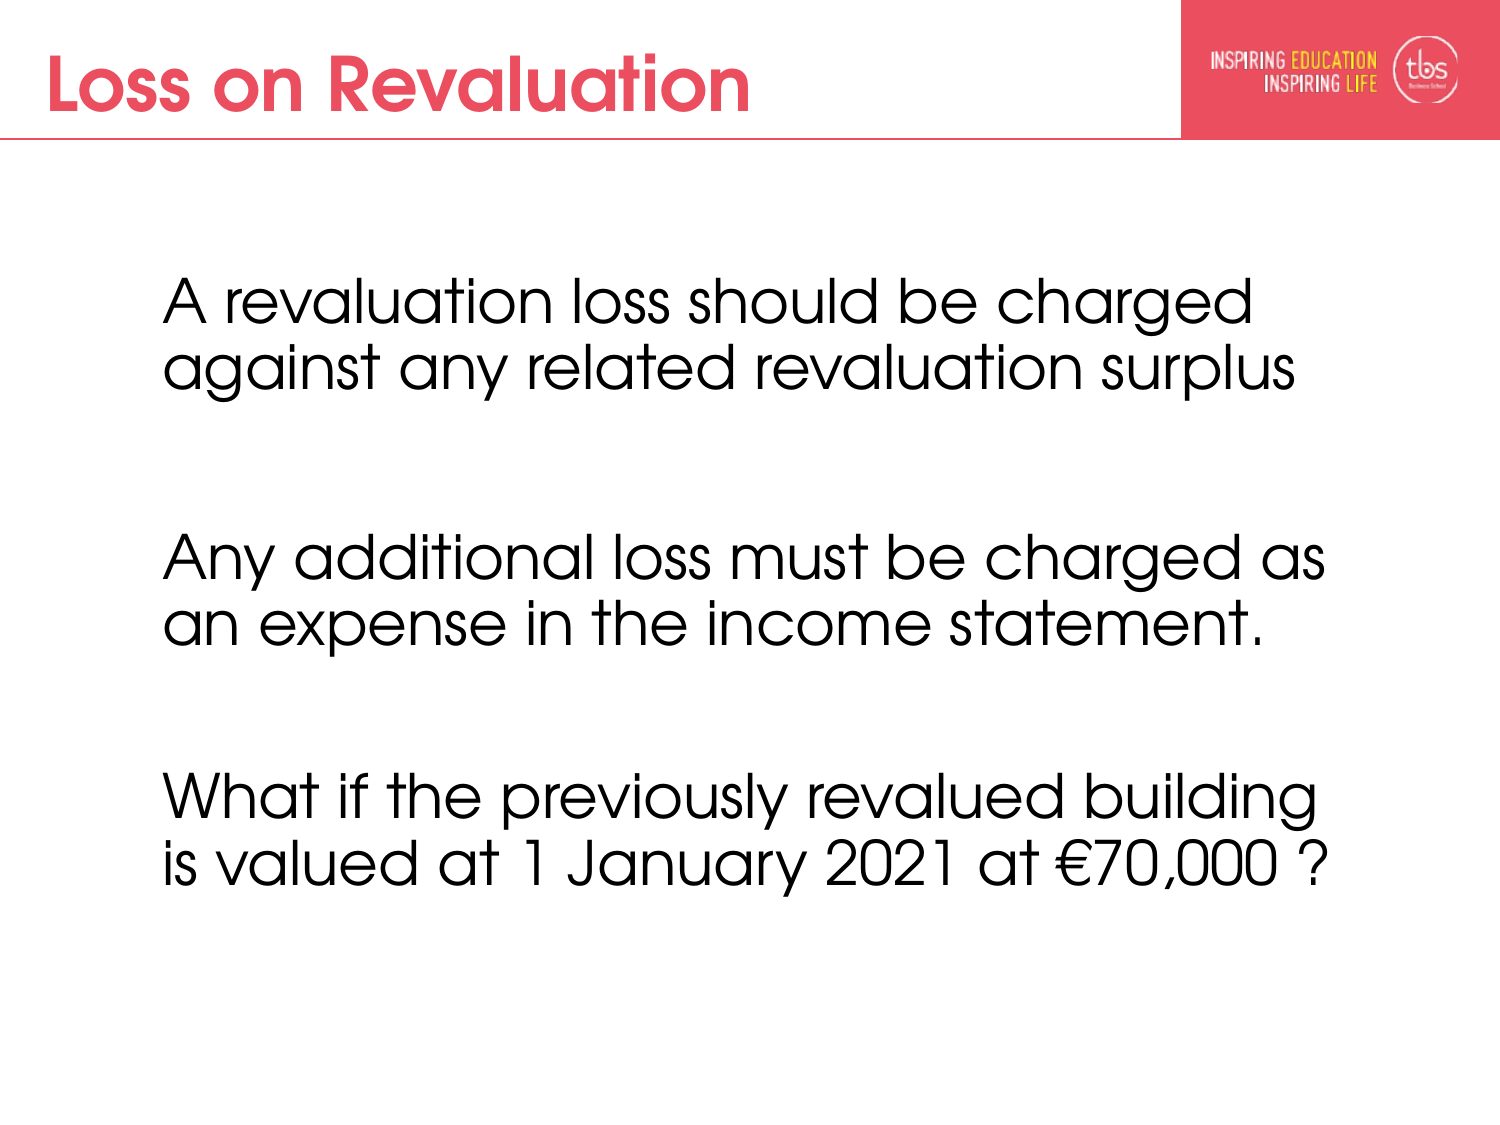

# Loss on Revaluation

A revaluation loss should be charged against any related revaluation surplus

Any additional loss must be charged as an expense in the income statement.

What if the previously revalued building is valued at 1 January 2021 at €70,000 ?